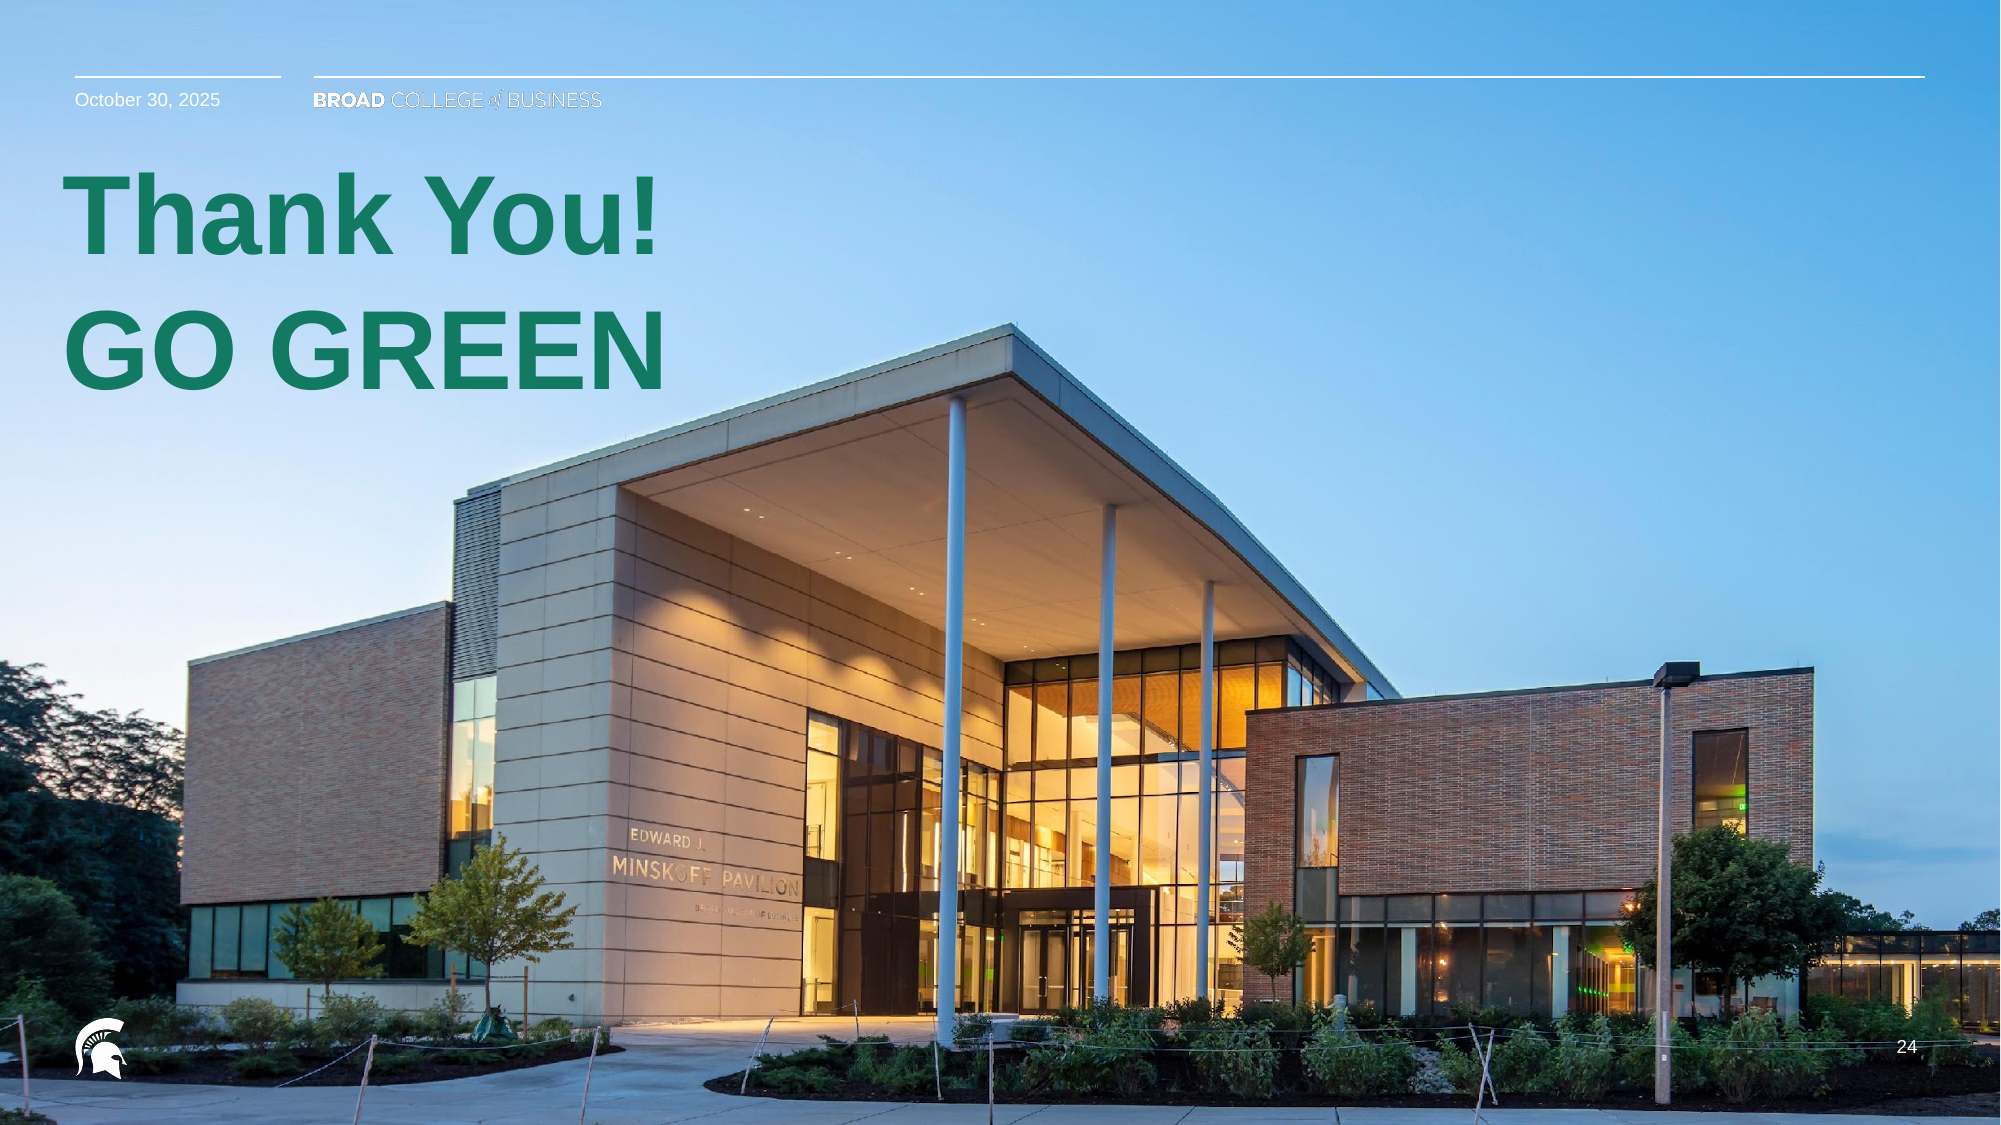

October 30, 2025
Thank You!
GO GREEN